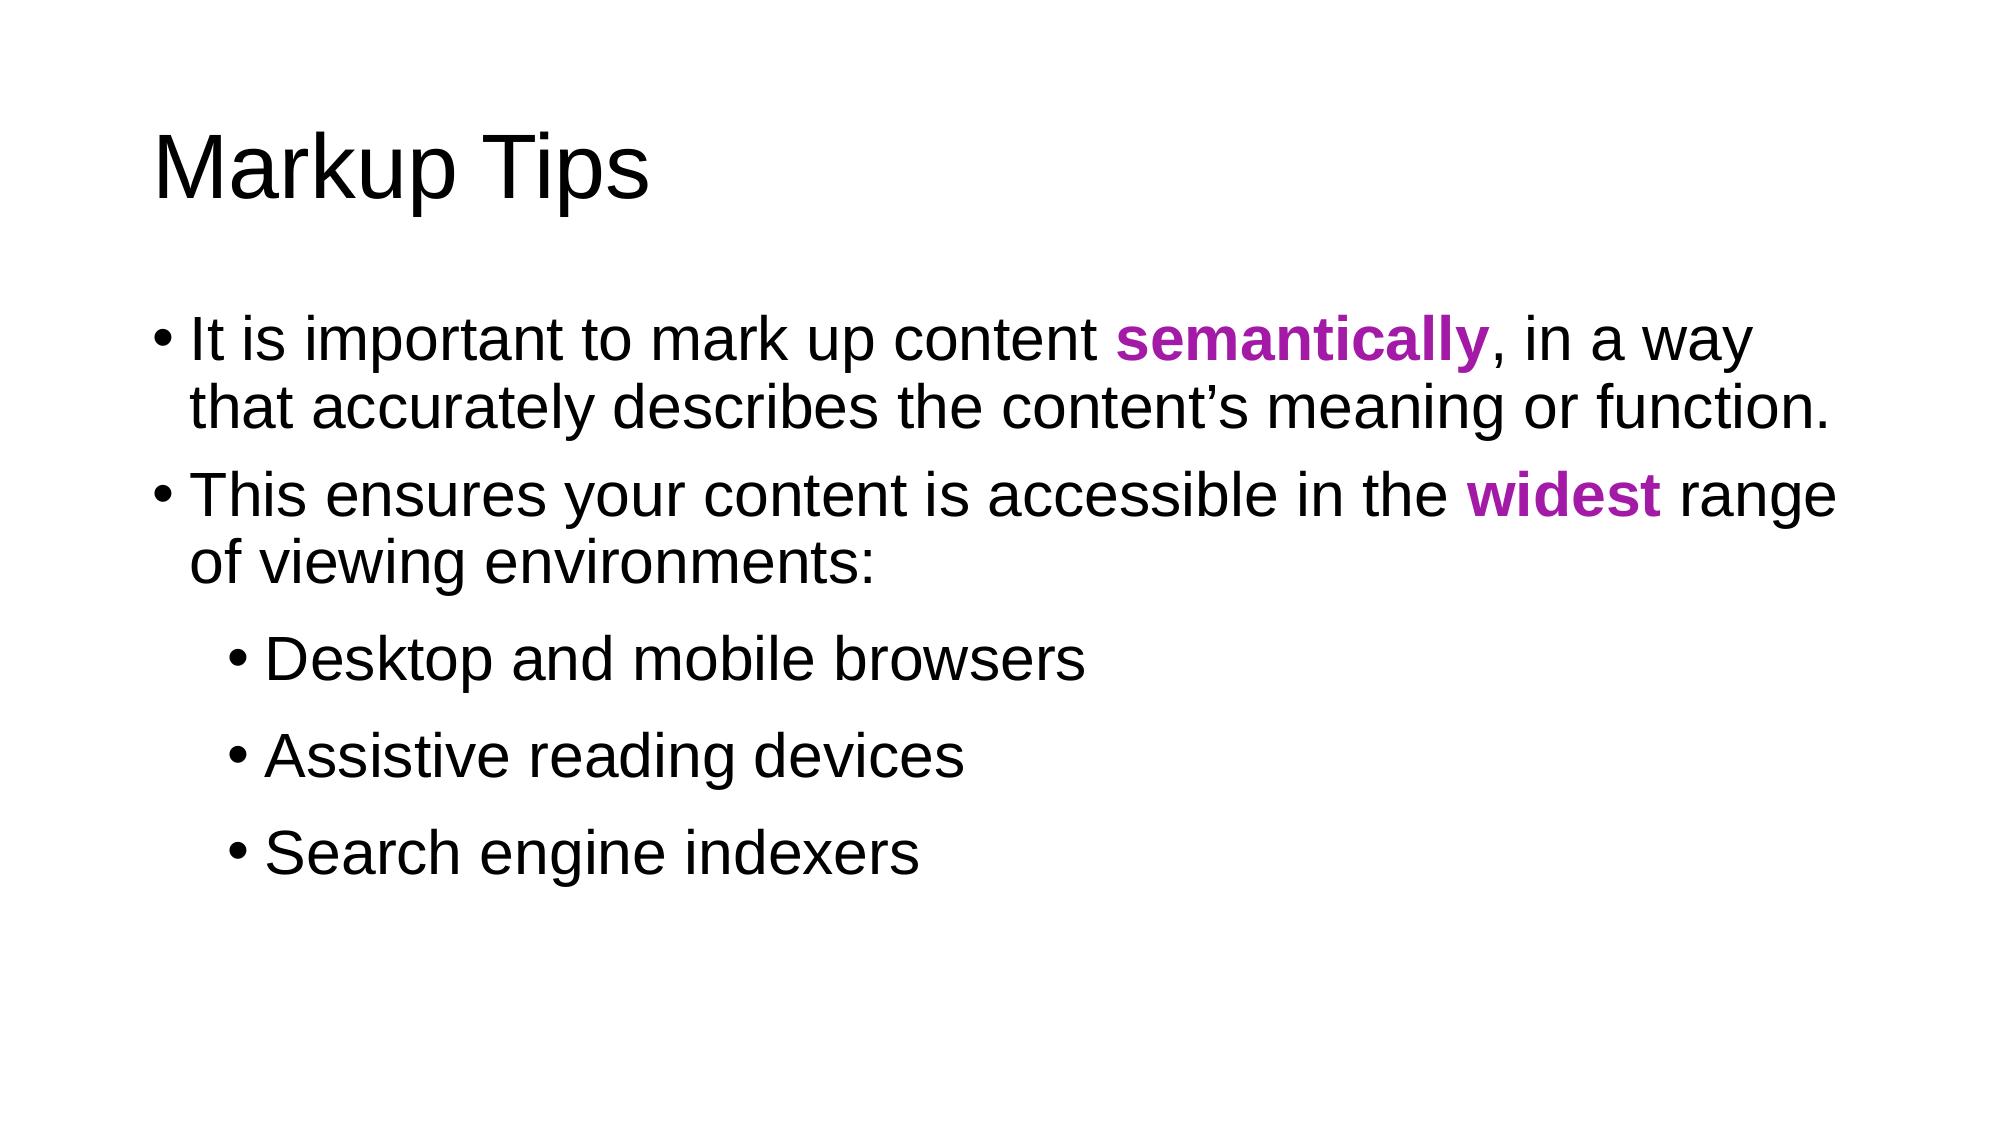

# Markup Tips
It is important to mark up content semantically, in a way that accurately describes the content’s meaning or function.
This ensures your content is accessible in the widest range of viewing environments:
Desktop and mobile browsers
Assistive reading devices
Search engine indexers